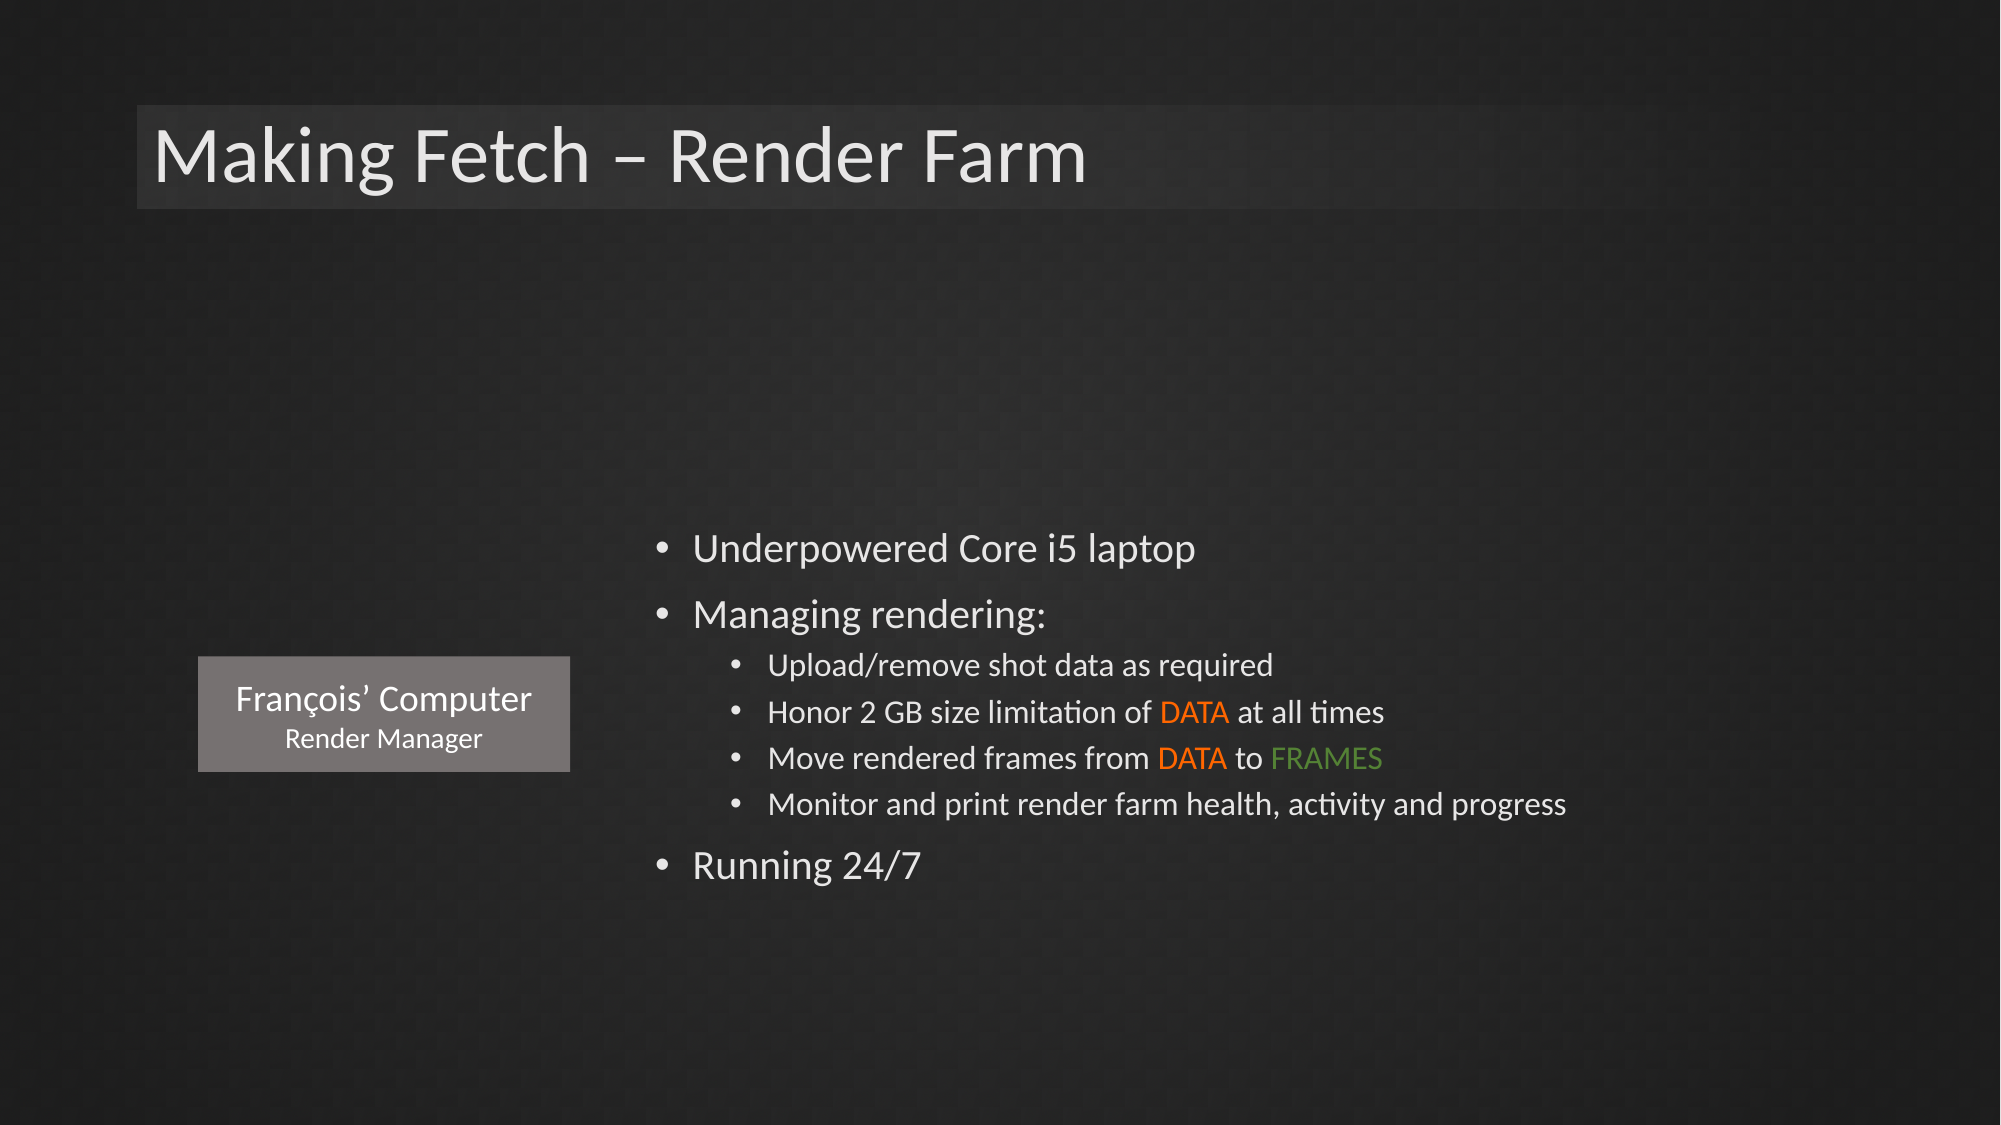

# Making Fetch – Render Farm
Underpowered Core i5 laptop
Managing rendering:
Upload/remove shot data as required
Honor 2 GB size limitation of DATA at all times
Move rendered frames from DATA to FRAMES
Monitor and print render farm health, activity and progress
Running 24/7
François’ Computer
Render Manager